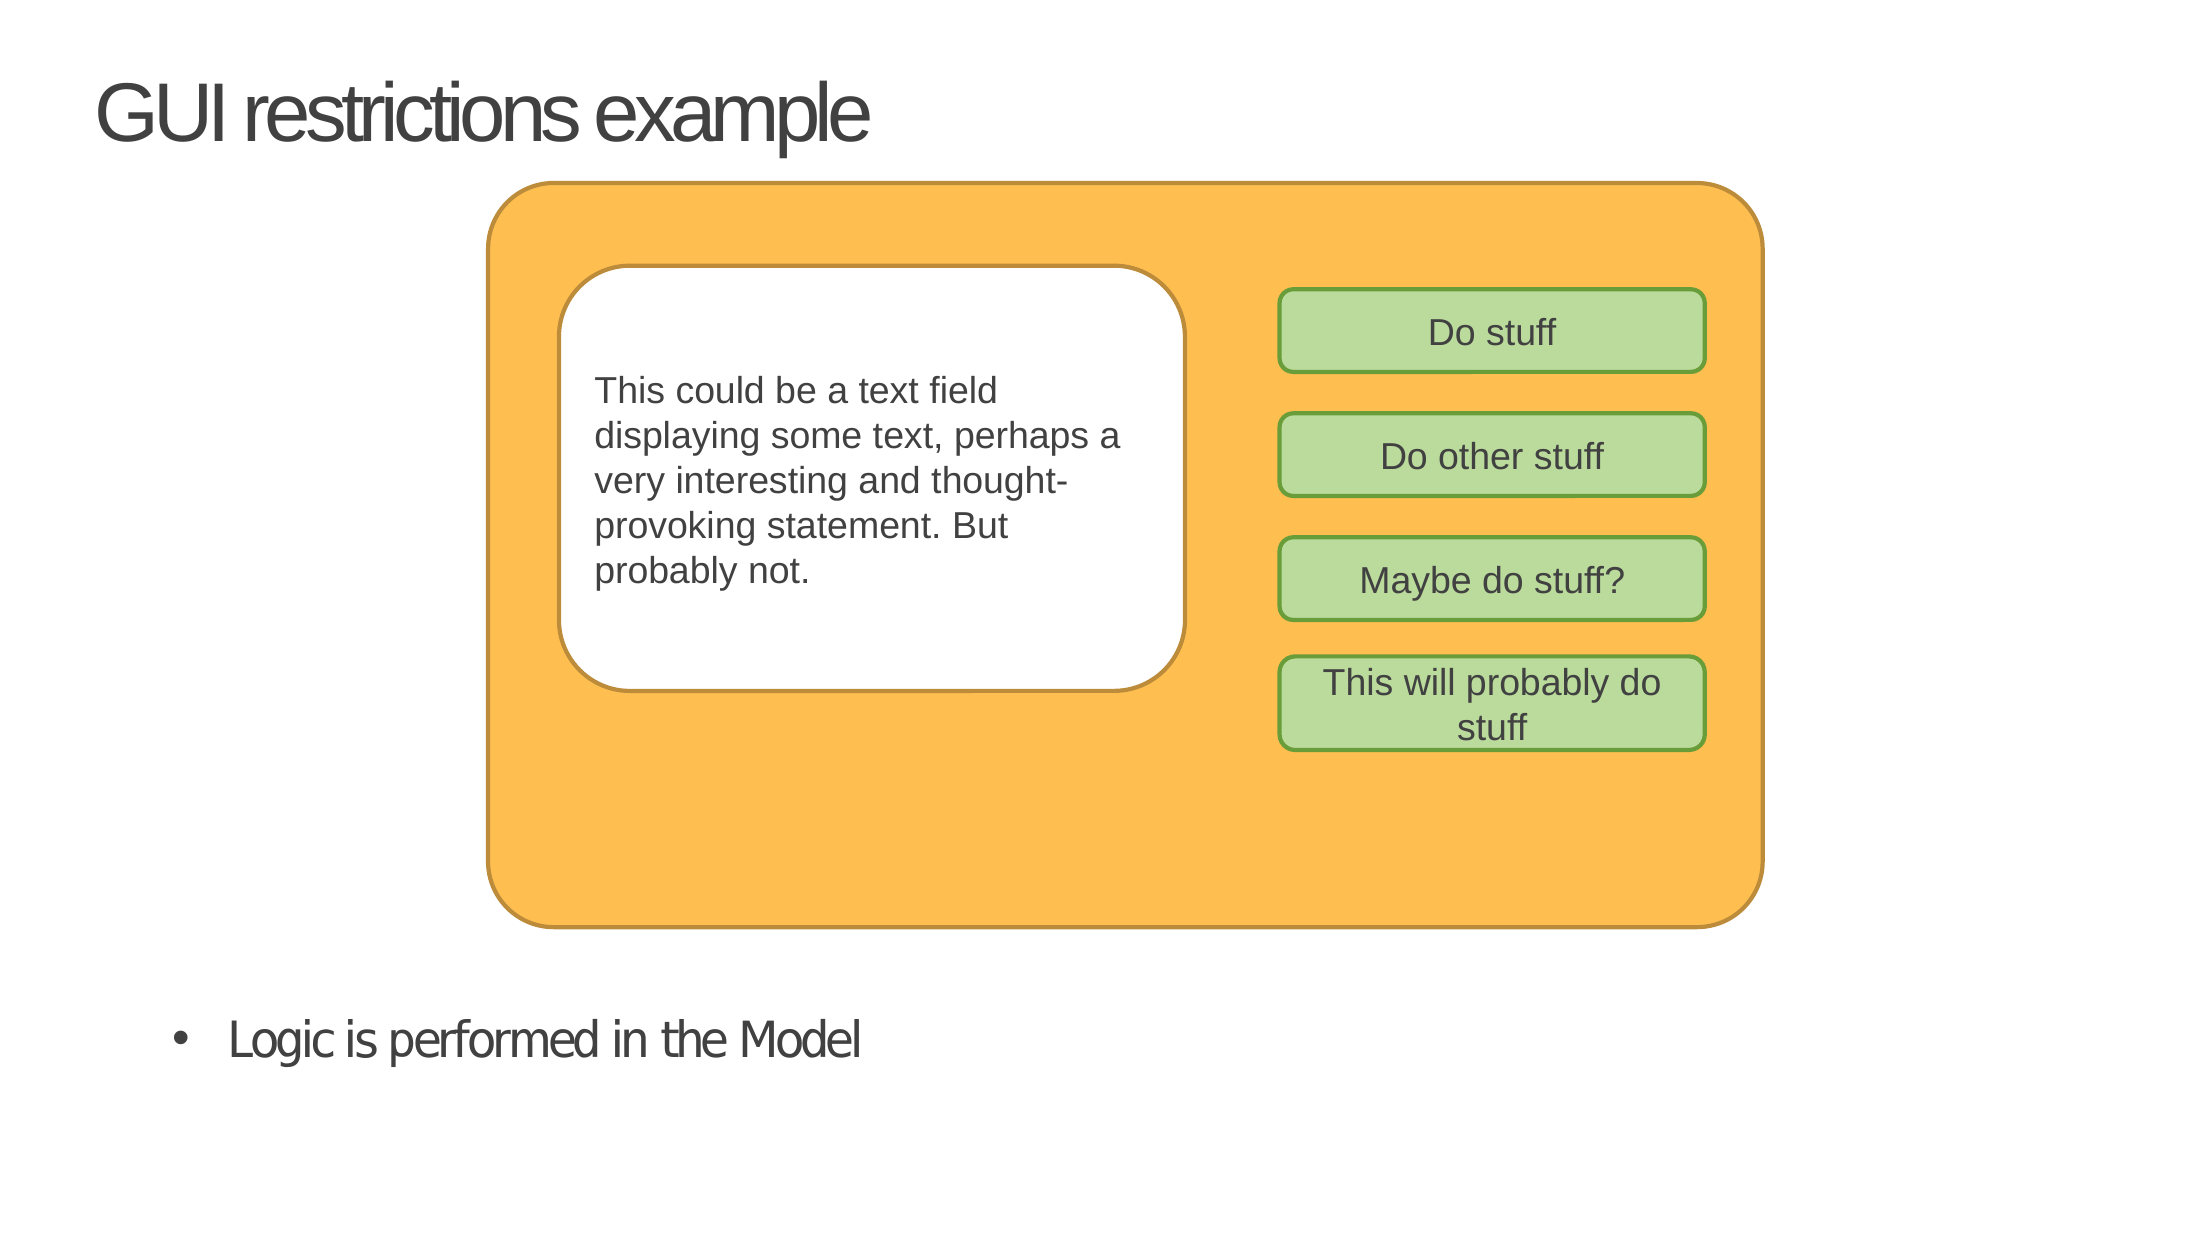

# GUI restrictions example

This could be a text field displaying some text, perhaps a very interesting and thought-provoking statement. But probably not.
Do stuff
Do other stuff
Maybe do stuff?
This will probably do stuff
Logic is performed in the Model